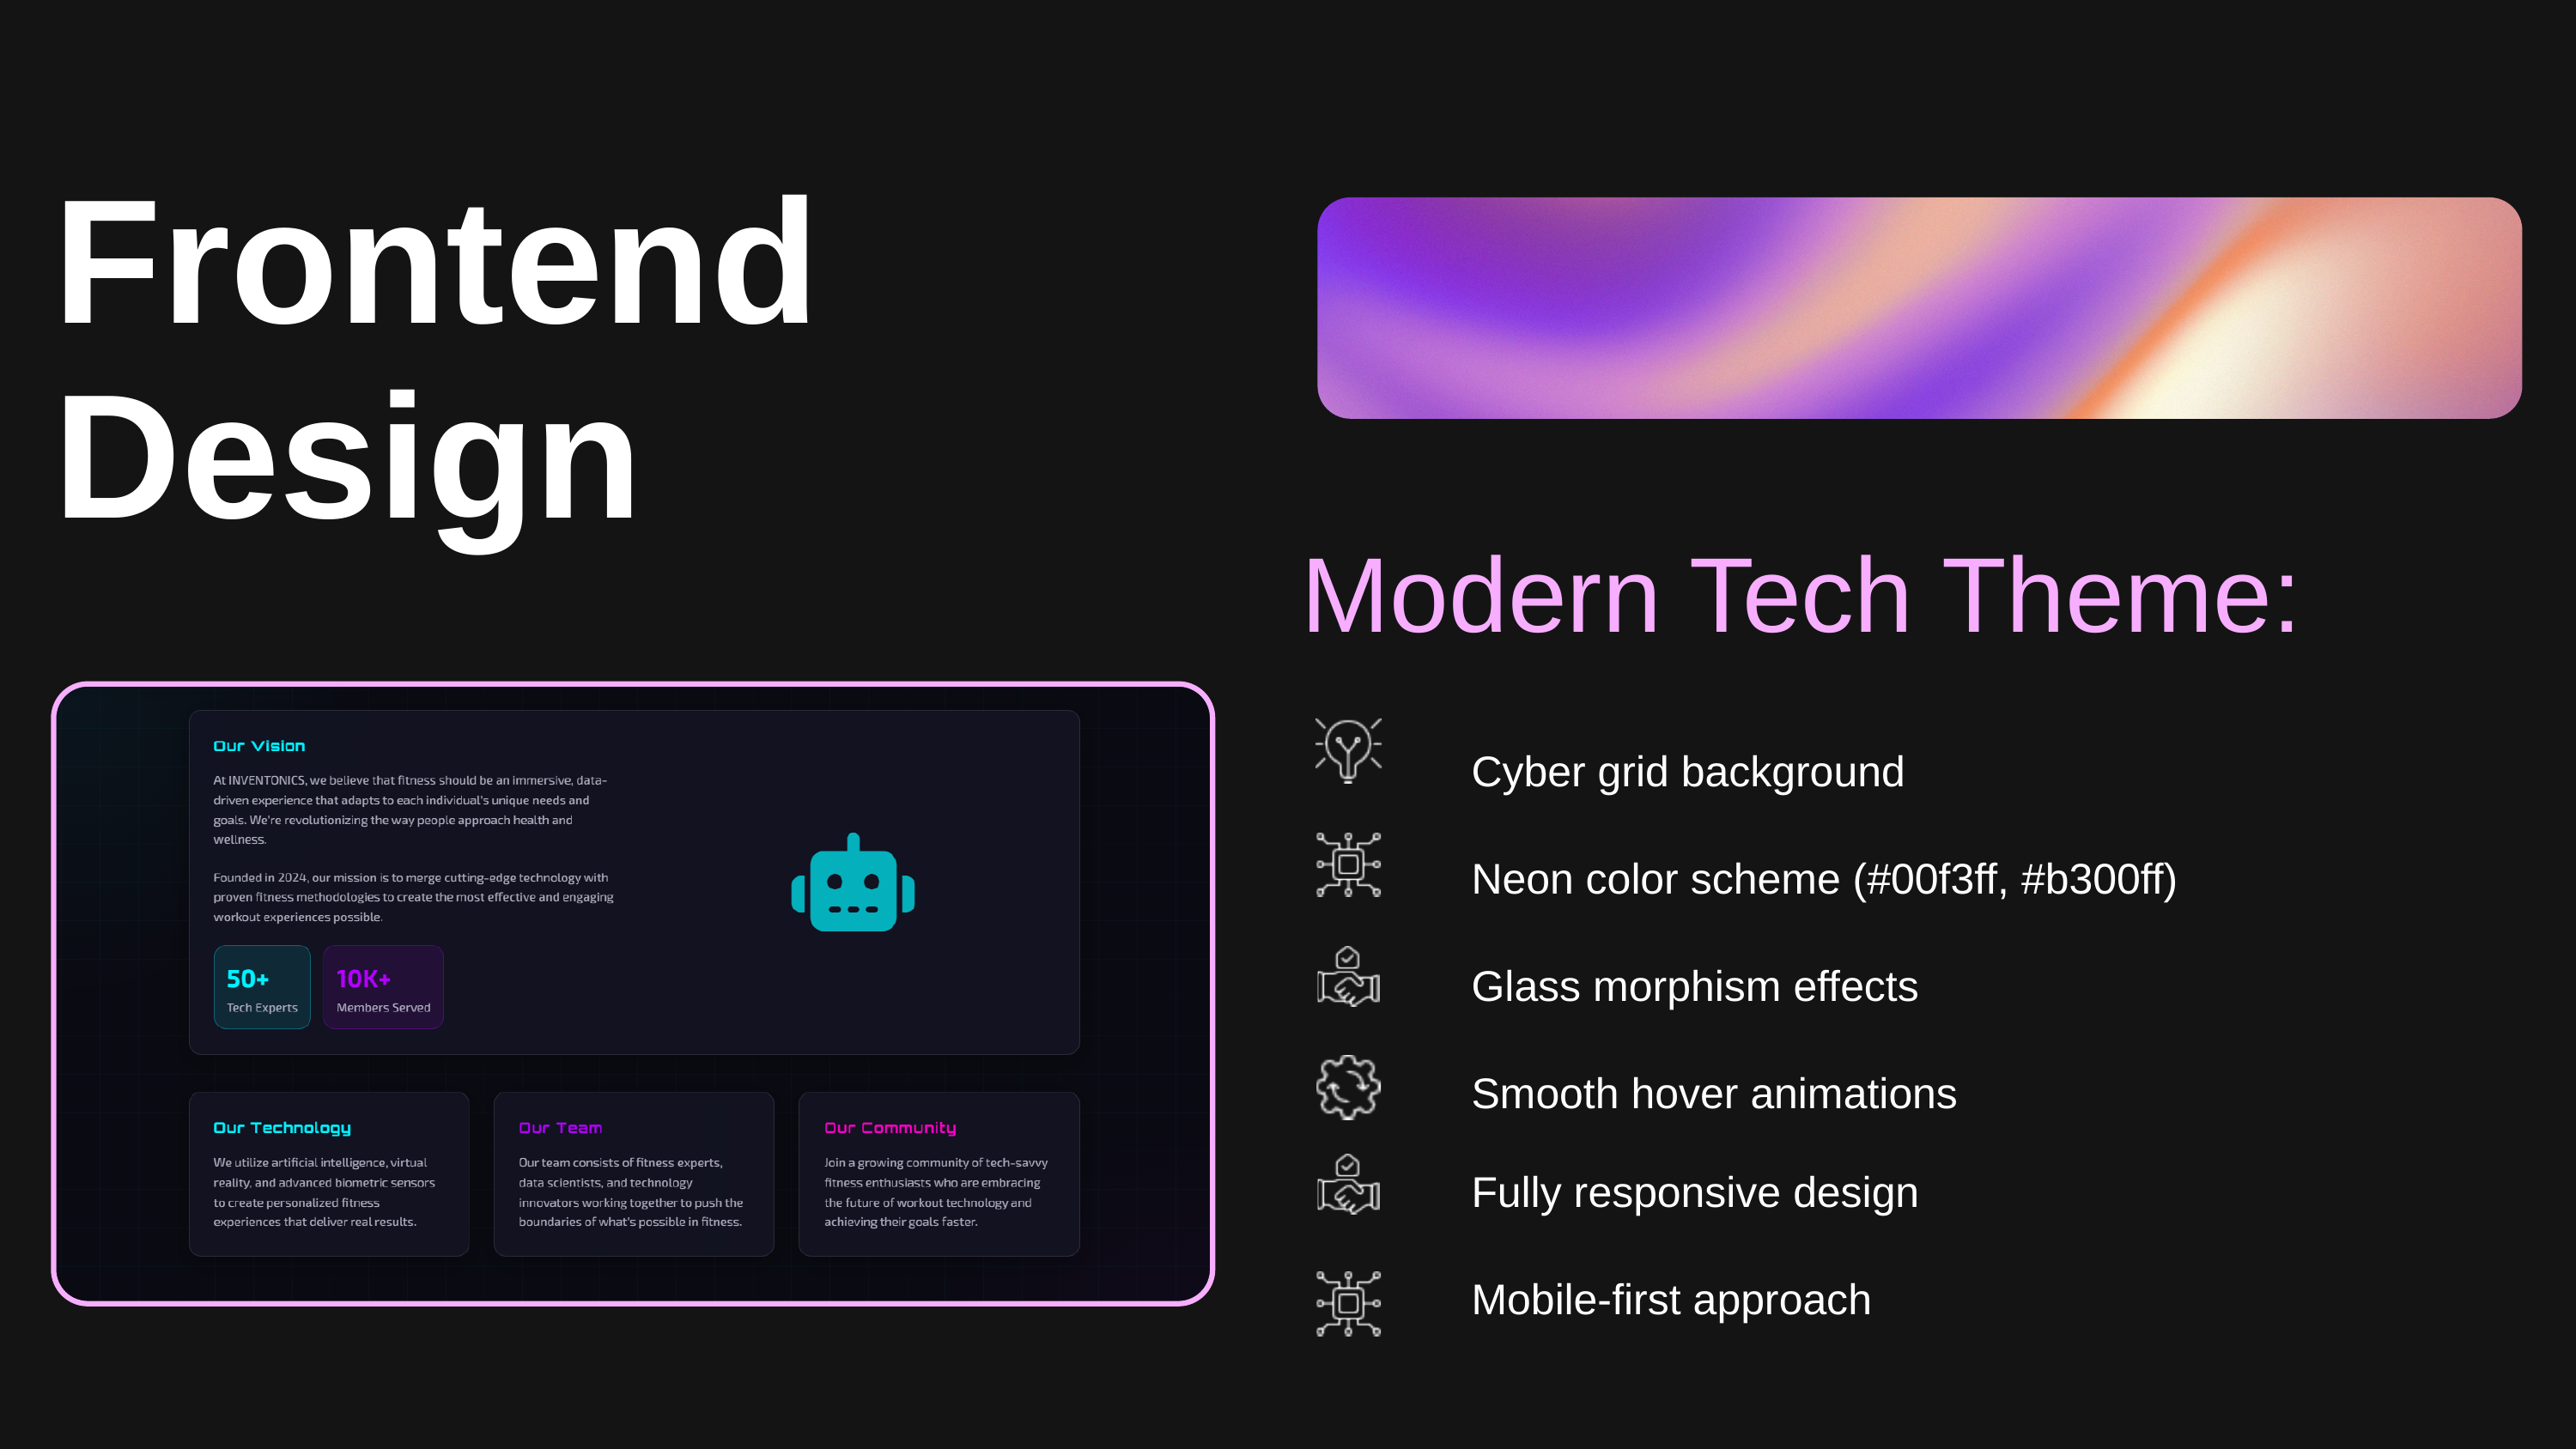

Frontend Design

Modern Tech Theme:

Cyber grid background
Neon color scheme (#00f3ff, #b300ff)
Glass morphism effects
Smooth hover animations

Fully responsive design
Mobile-first approach